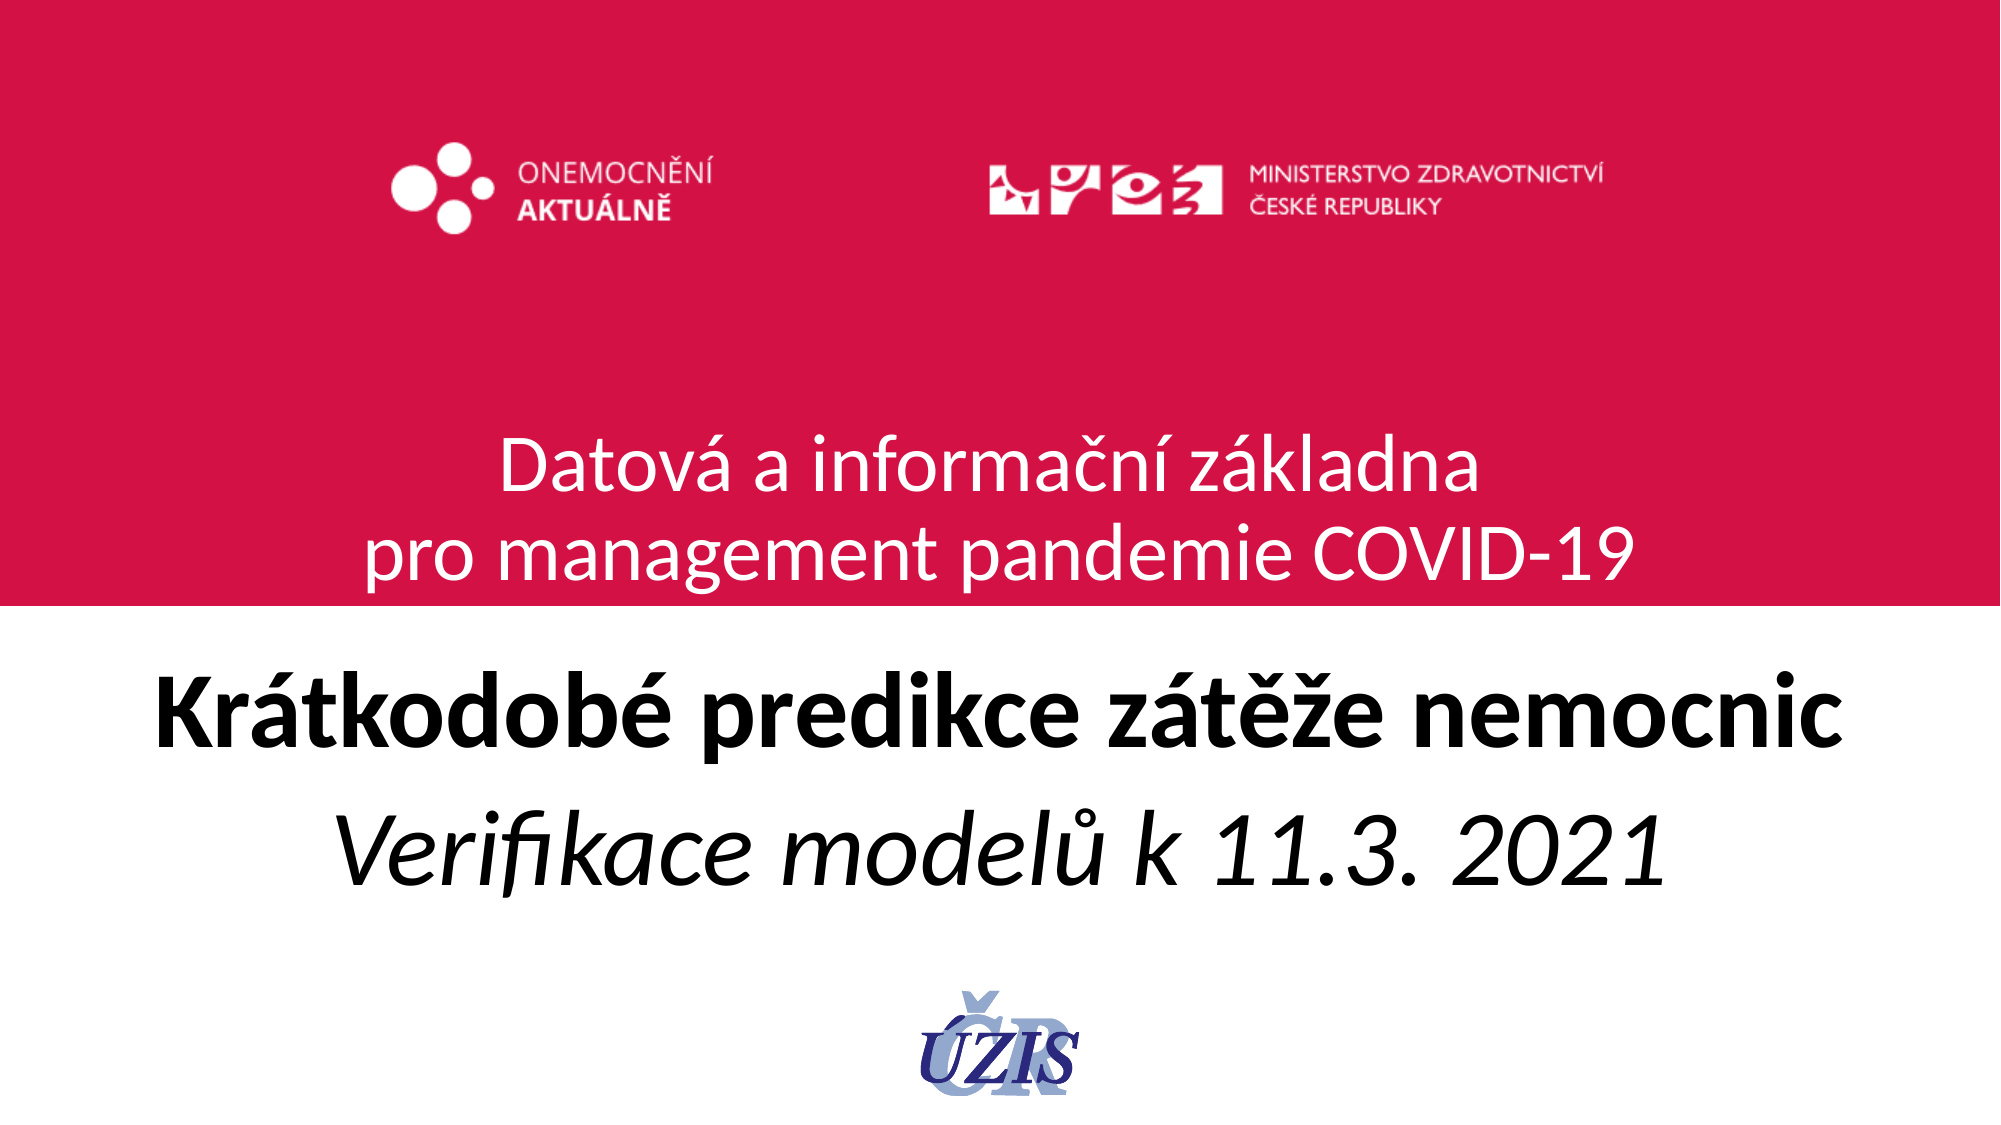

# Datová a informační základna pro management pandemie COVID-19
Krátkodobé predikce zátěže nemocnic
Verifikace modelů k 11.3. 2021